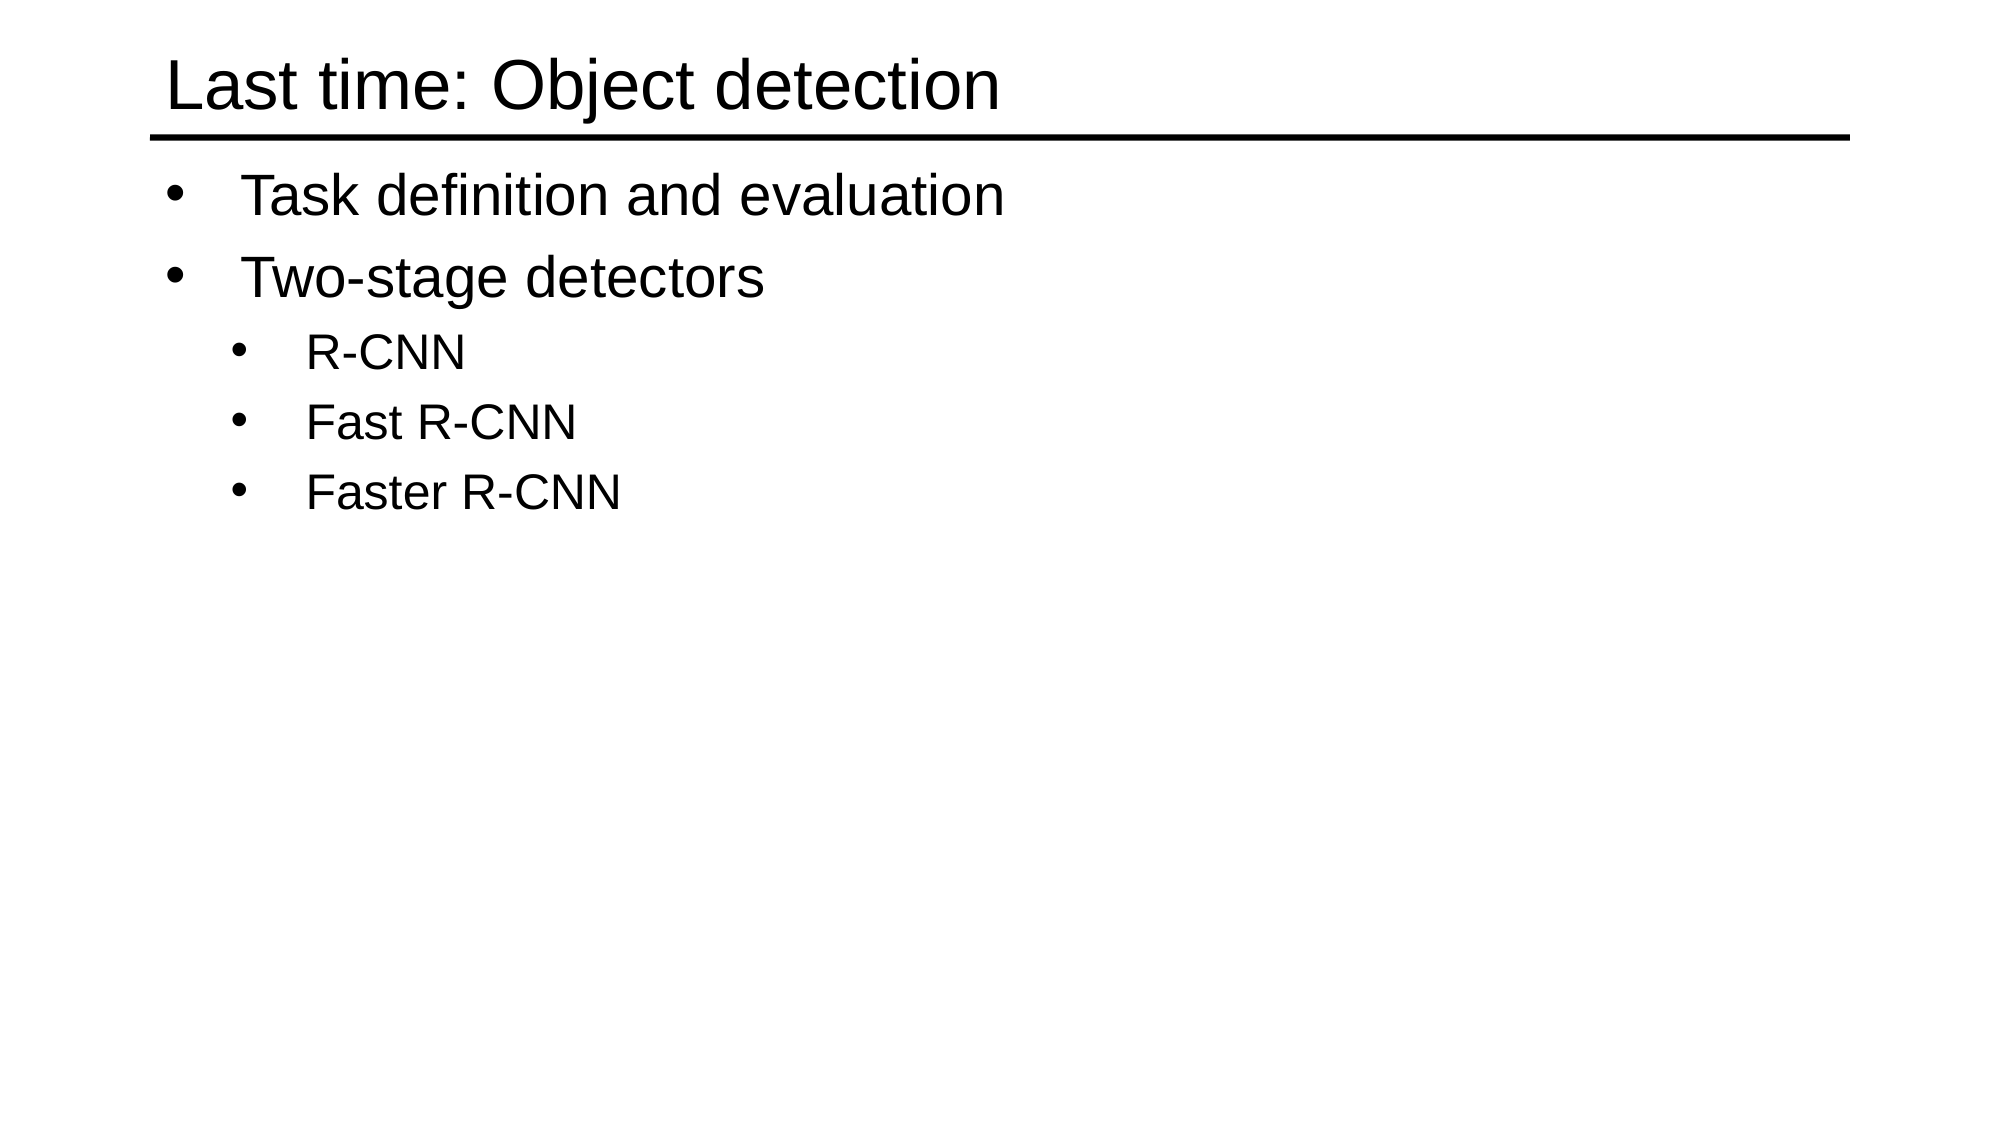

# Last time: Object detection
Task definition and evaluation
Two-stage detectors
R-CNN
Fast R-CNN
Faster R-CNN